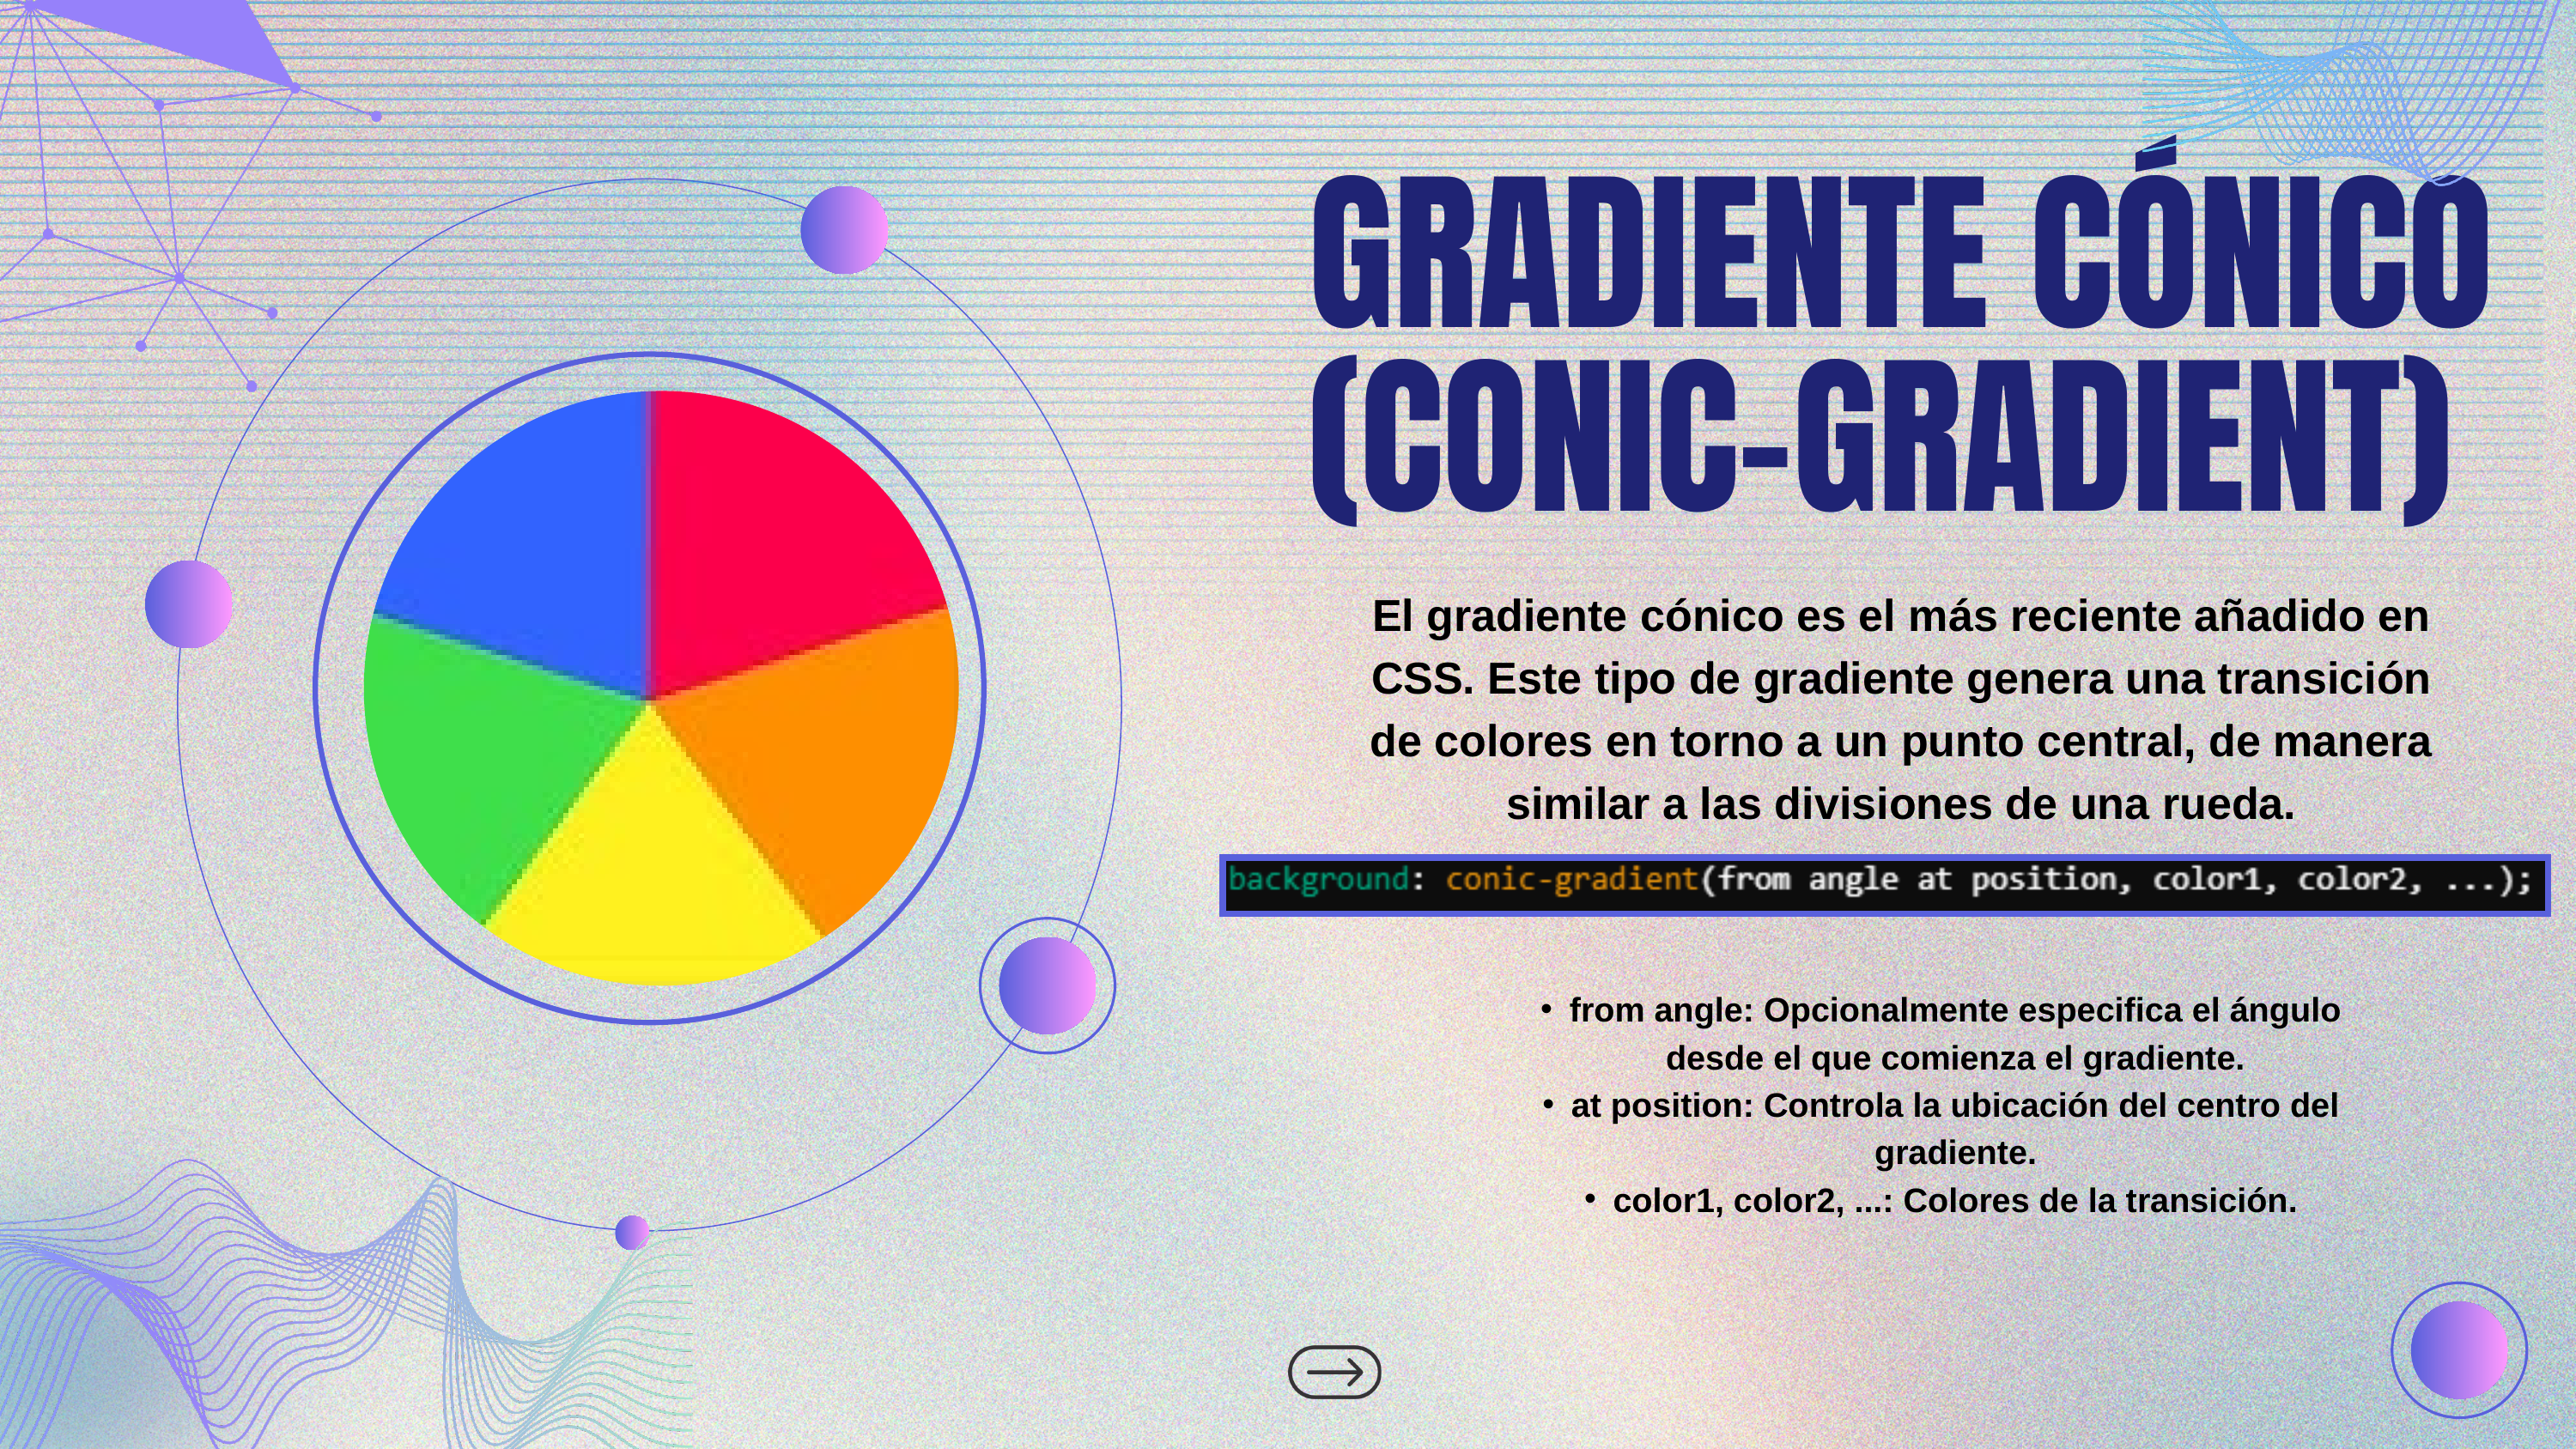

GRADIENTE CÓNICO (CONIC-GRADIENT)

El gradiente cónico es el más reciente añadido en CSS. Este tipo de gradiente genera una transición de colores en torno a un punto central, de manera similar a las divisiones de una rueda.

from angle: Opcionalmente especifica el ángulo desde el que comienza el gradiente.
at position: Controla la ubicación del centro del gradiente.
color1, color2, ...: Colores de la transición.